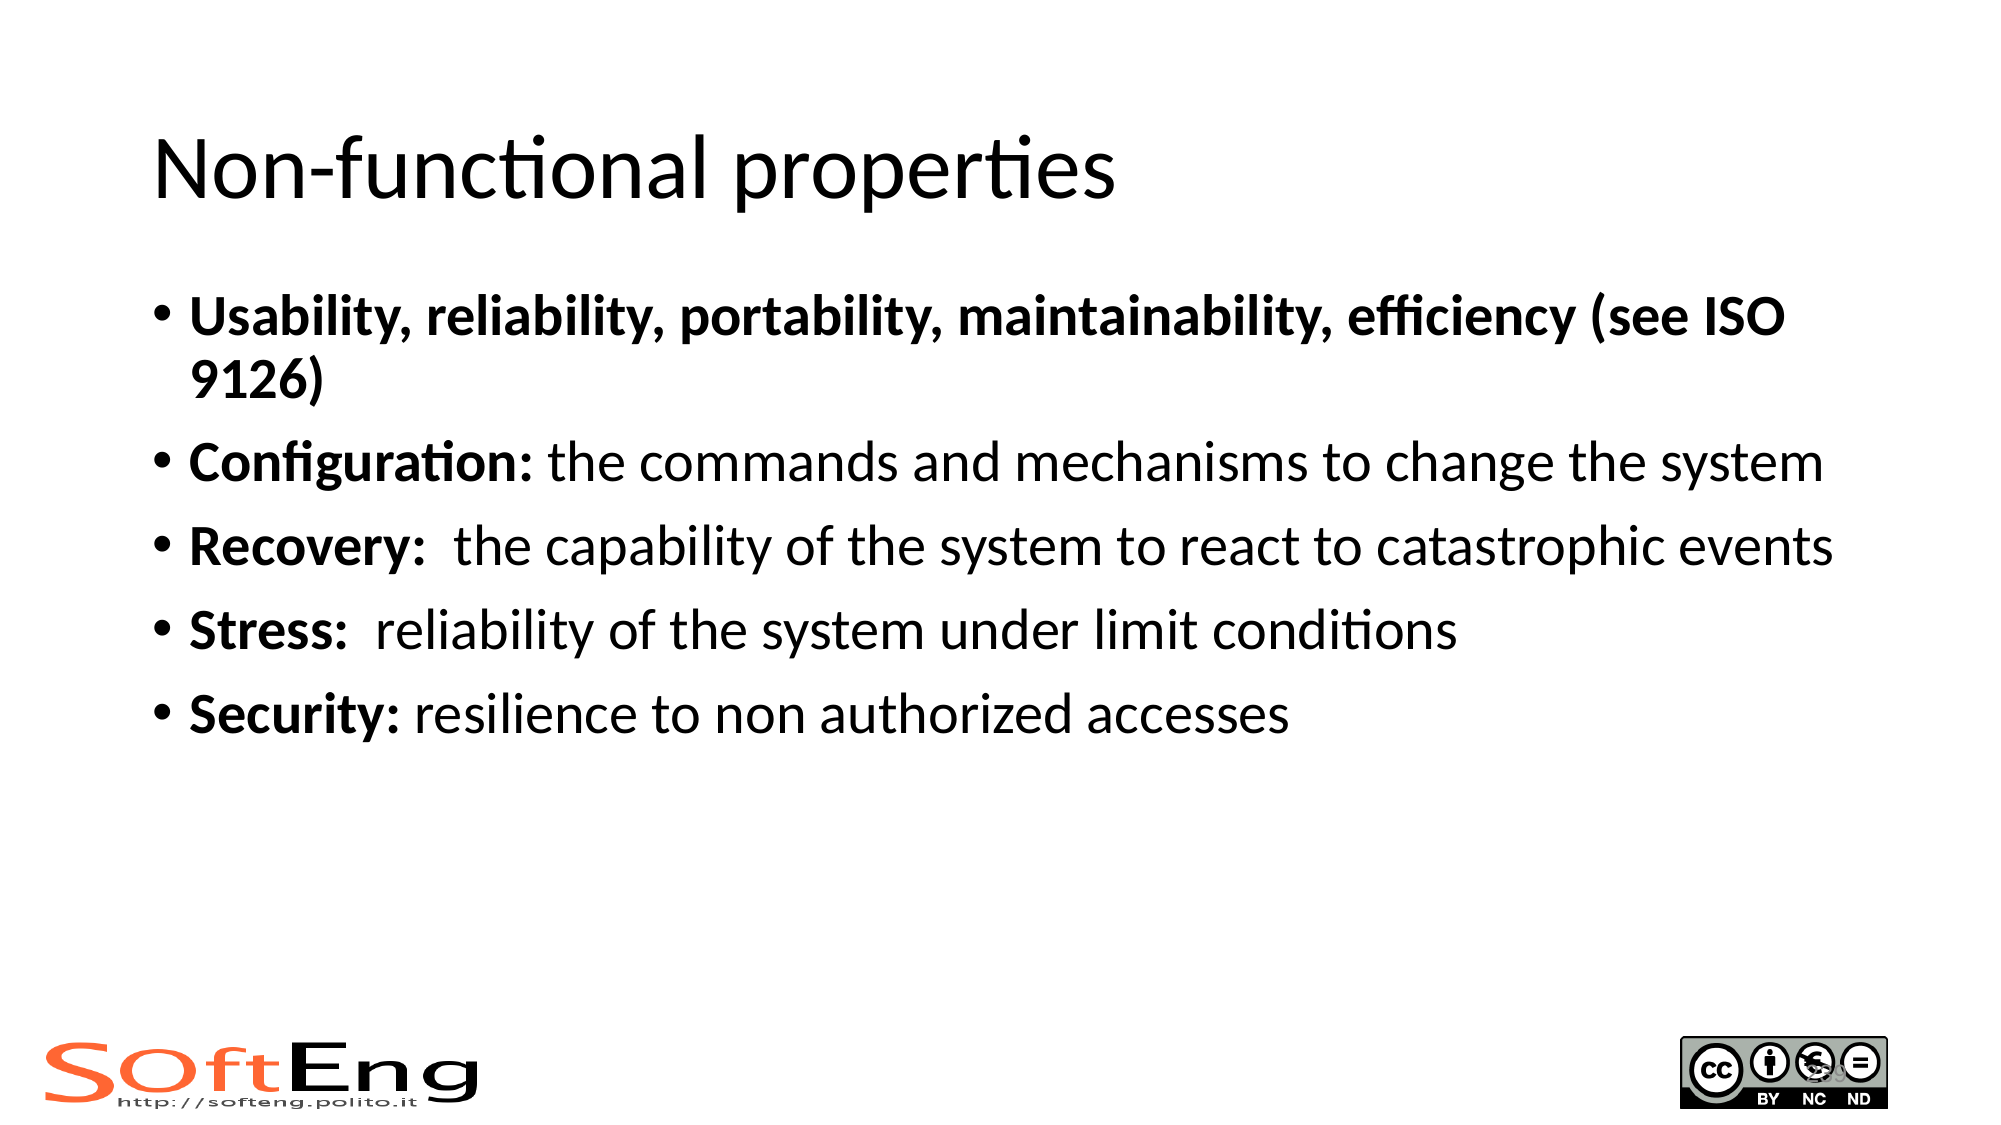

# Non-functional properties
Usability, reliability, portability, maintainability, efficiency (see ISO 9126)
Configuration: the commands and mechanisms to change the system
Recovery:  the capability of the system to react to catastrophic events
Stress:  reliability of the system under limit conditions
Security: resilience to non authorized accesses
239